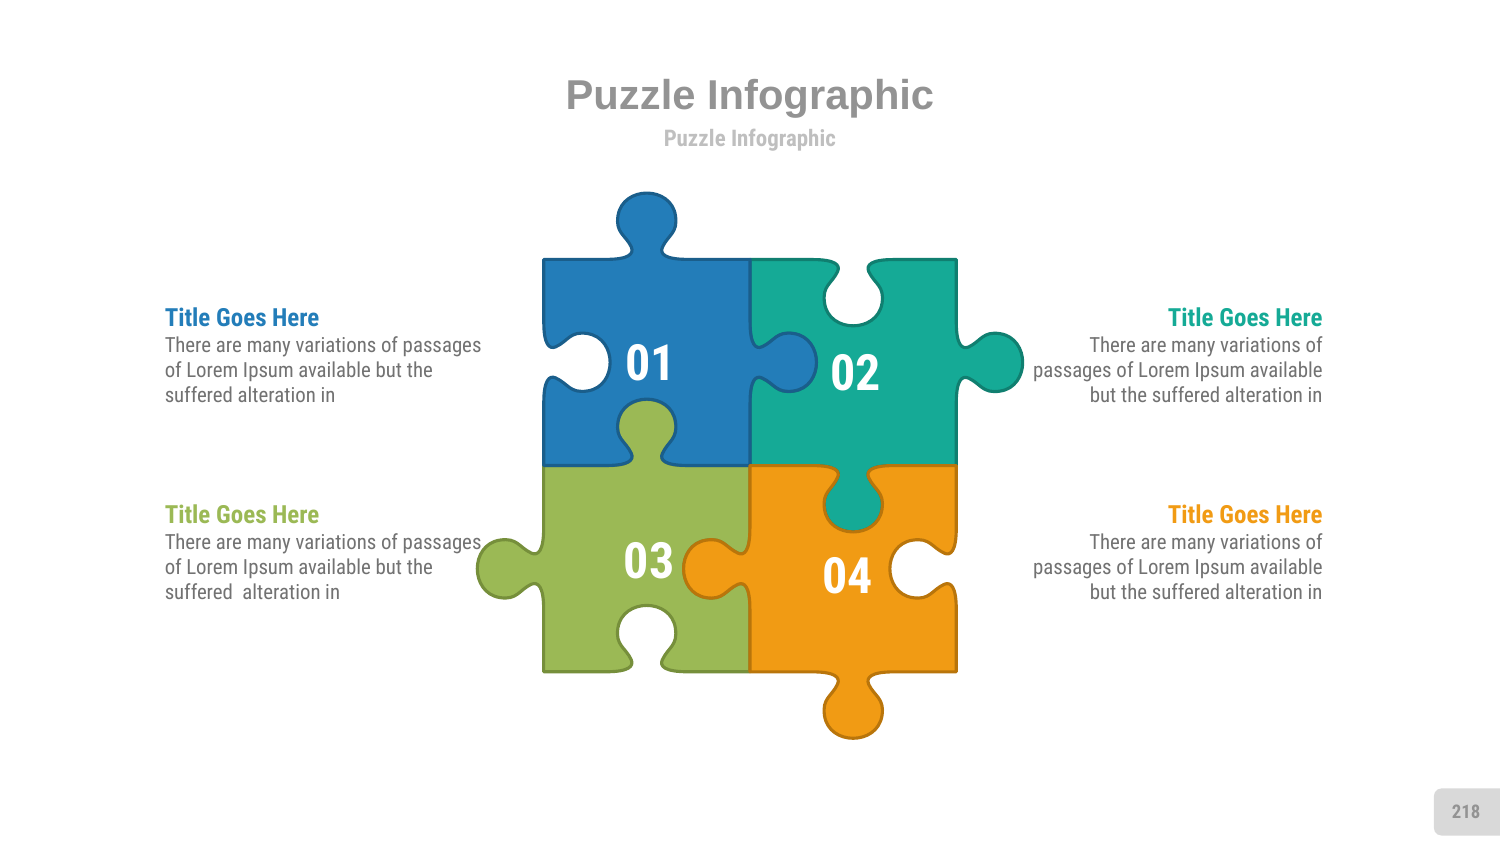

# Puzzle Infographic
Puzzle Infographic

Title Goes Here
There are many variations of passages of Lorem Ipsum available but the suffered alteration in
Title Goes Here
There are many variations of passages of Lorem Ipsum available but the suffered alteration in
01
02

Title Goes Here
There are many variations of passages of Lorem Ipsum available but the suffered  alteration in
Title Goes Here
There are many variations of passages of Lorem Ipsum available but the suffered alteration in
03
04
218